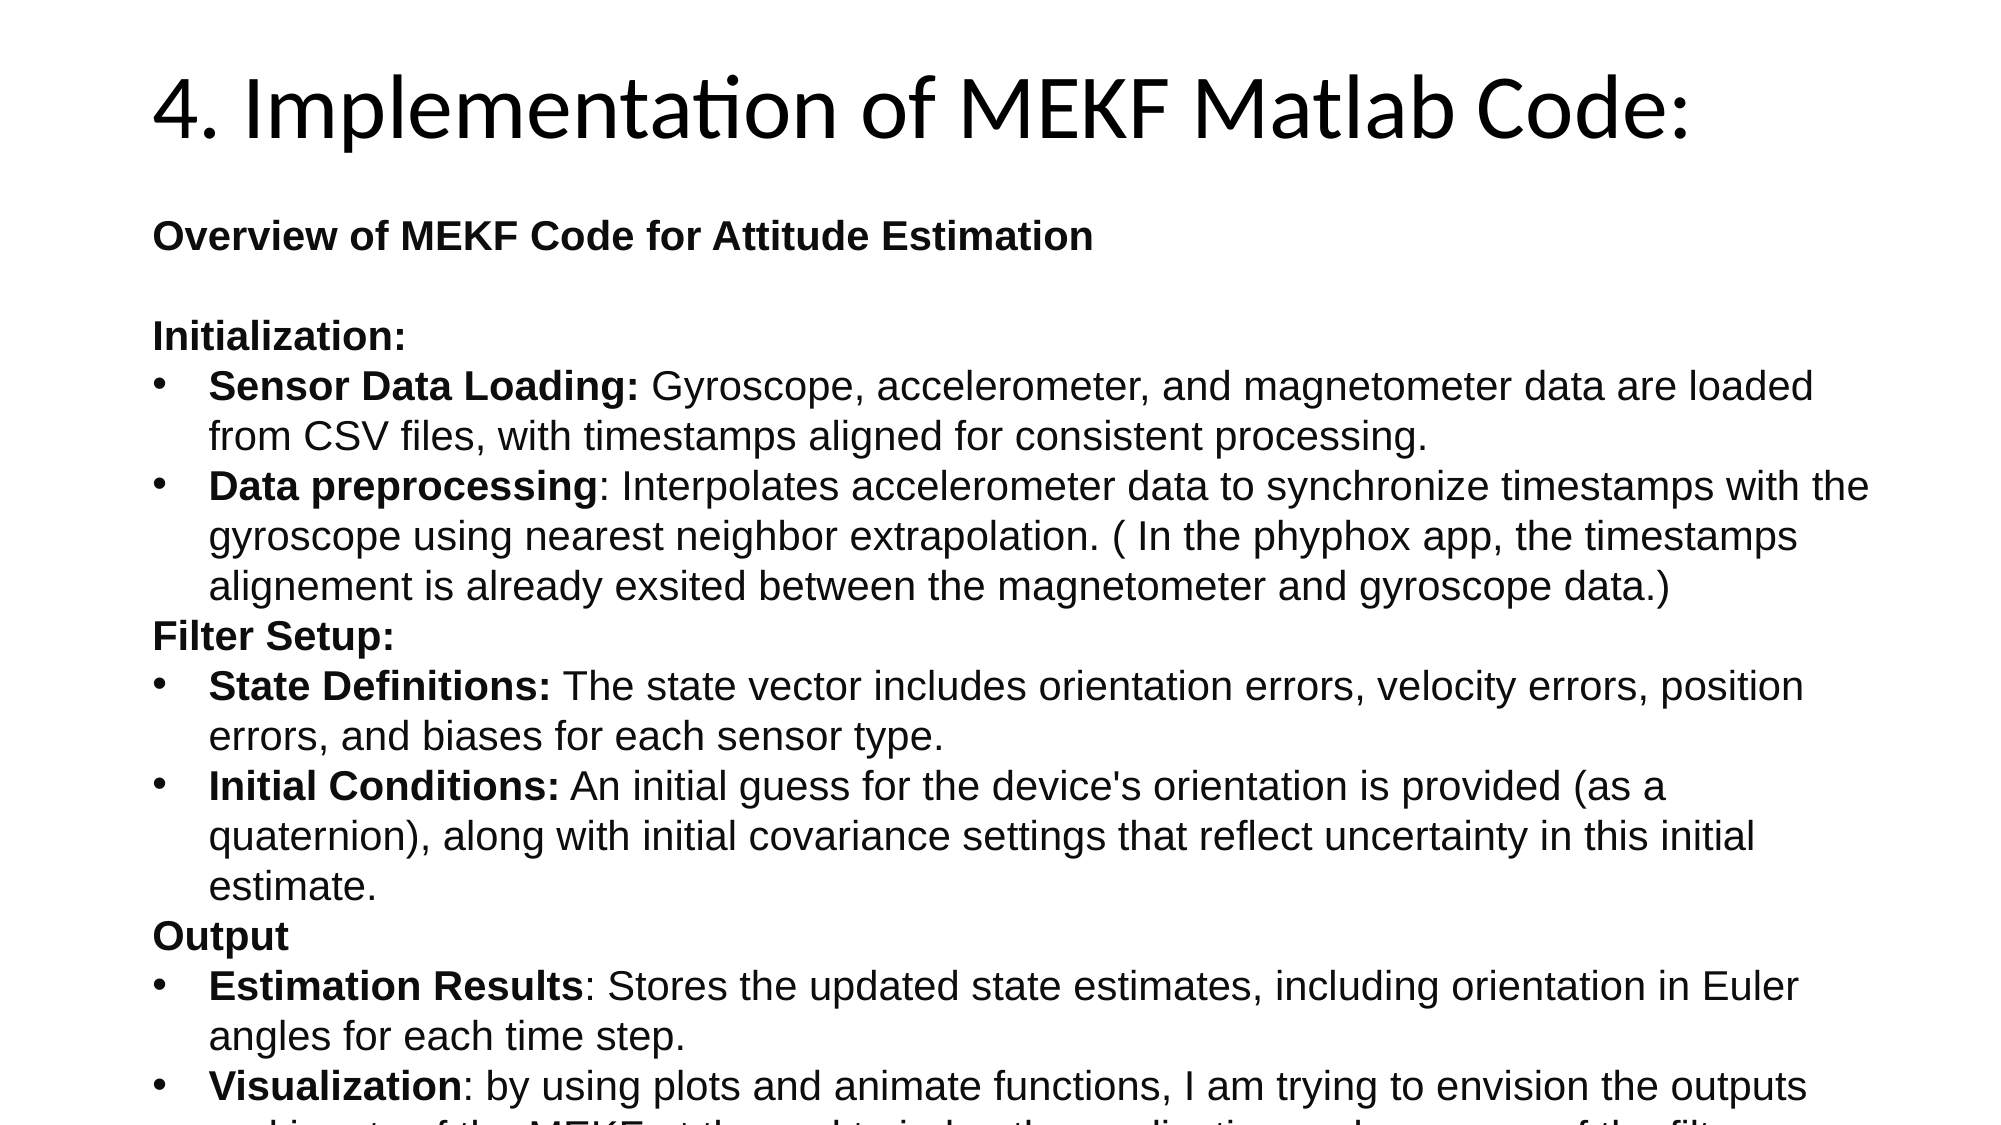

# 4. Implementation of MEKF Matlab Code:
Overview of MEKF Code for Attitude Estimation

Initialization:
Sensor Data Loading: Gyroscope, accelerometer, and magnetometer data are loaded from CSV files, with timestamps aligned for consistent processing.
Data preprocessing: Interpolates accelerometer data to synchronize timestamps with the gyroscope using nearest neighbor extrapolation. ( In the phyphox app, the timestamps alignement is already exsited between the magnetometer and gyroscope data.)
Filter Setup:
State Definitions: The state vector includes orientation errors, velocity errors, position errors, and biases for each sensor type.
Initial Conditions: An initial guess for the device's orientation is provided (as a quaternion), along with initial covariance settings that reflect uncertainty in this initial estimate.
Output
Estimation Results: Stores the updated state estimates, including orientation in Euler angles for each time step.
Visualization: by using plots and animate functions, I am trying to envision the outputs and inputs of the MEKF at the end to judge the application and accuracy of the filter.